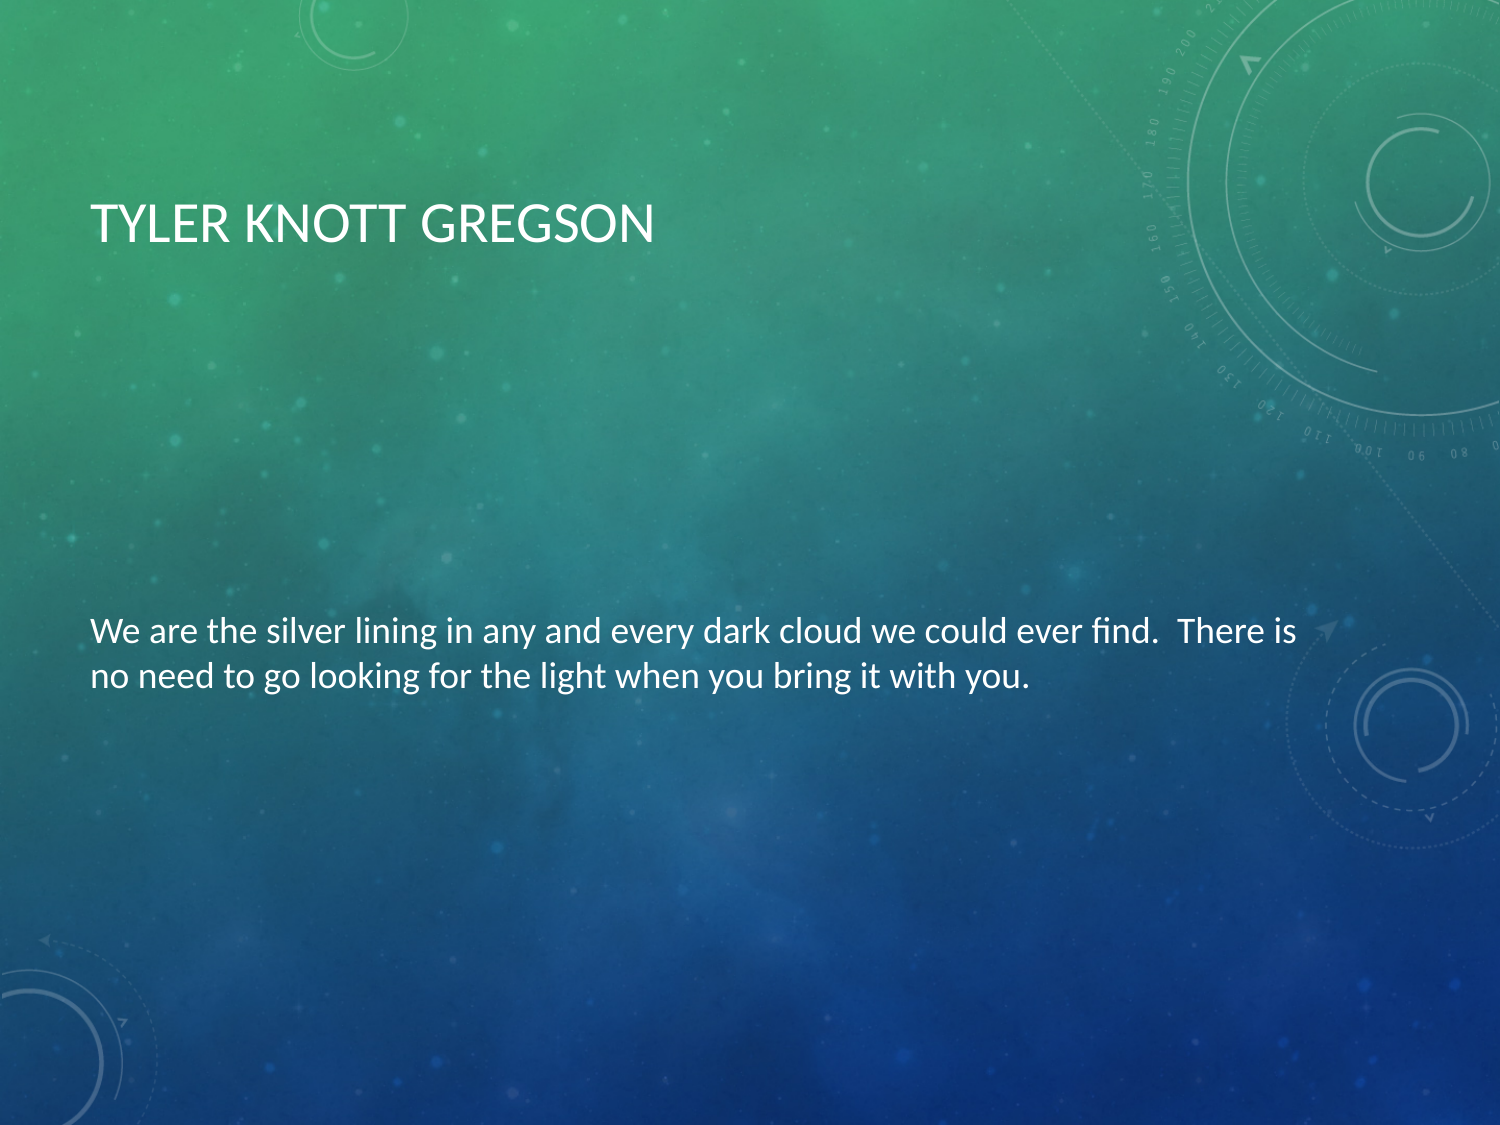

# Tyler Knott Gregson
We are the silver lining in any and every dark cloud we could ever find.  There is no need to go looking for the light when you bring it with you.